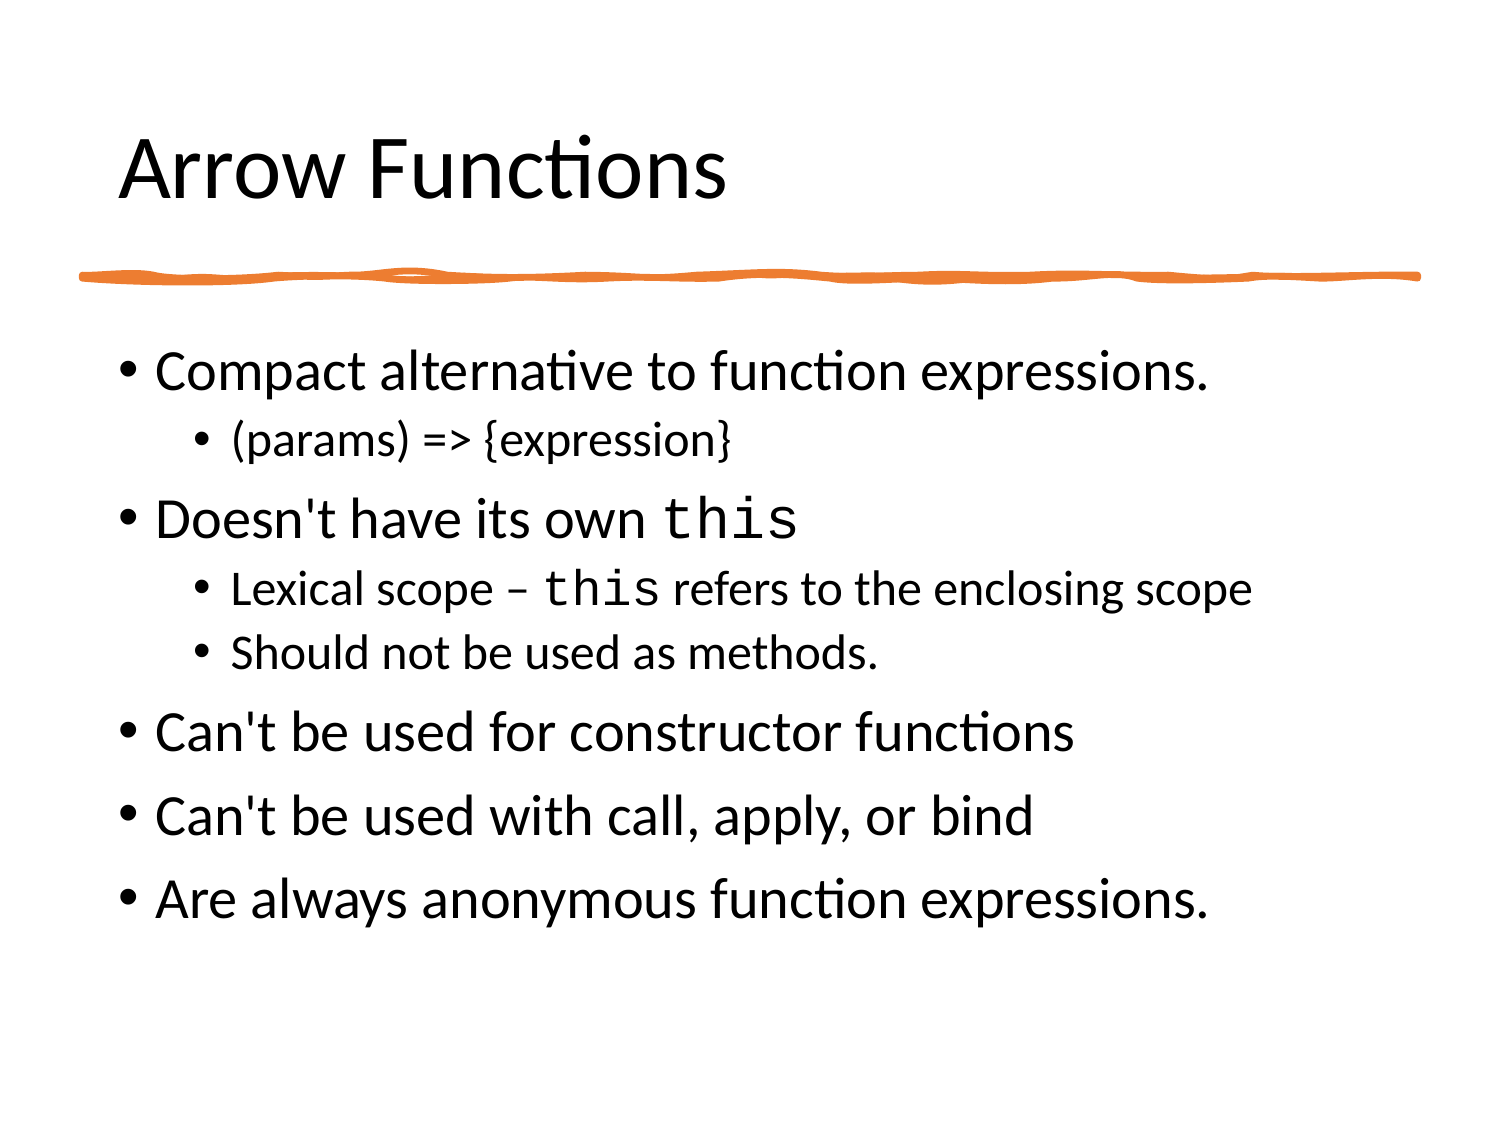

# Arrow Functions
Compact alternative to function expressions.
(params) => {expression}
Doesn't have its own this
Lexical scope – this refers to the enclosing scope
Should not be used as methods.
Can't be used for constructor functions
Can't be used with call, apply, or bind
Are always anonymous function expressions.